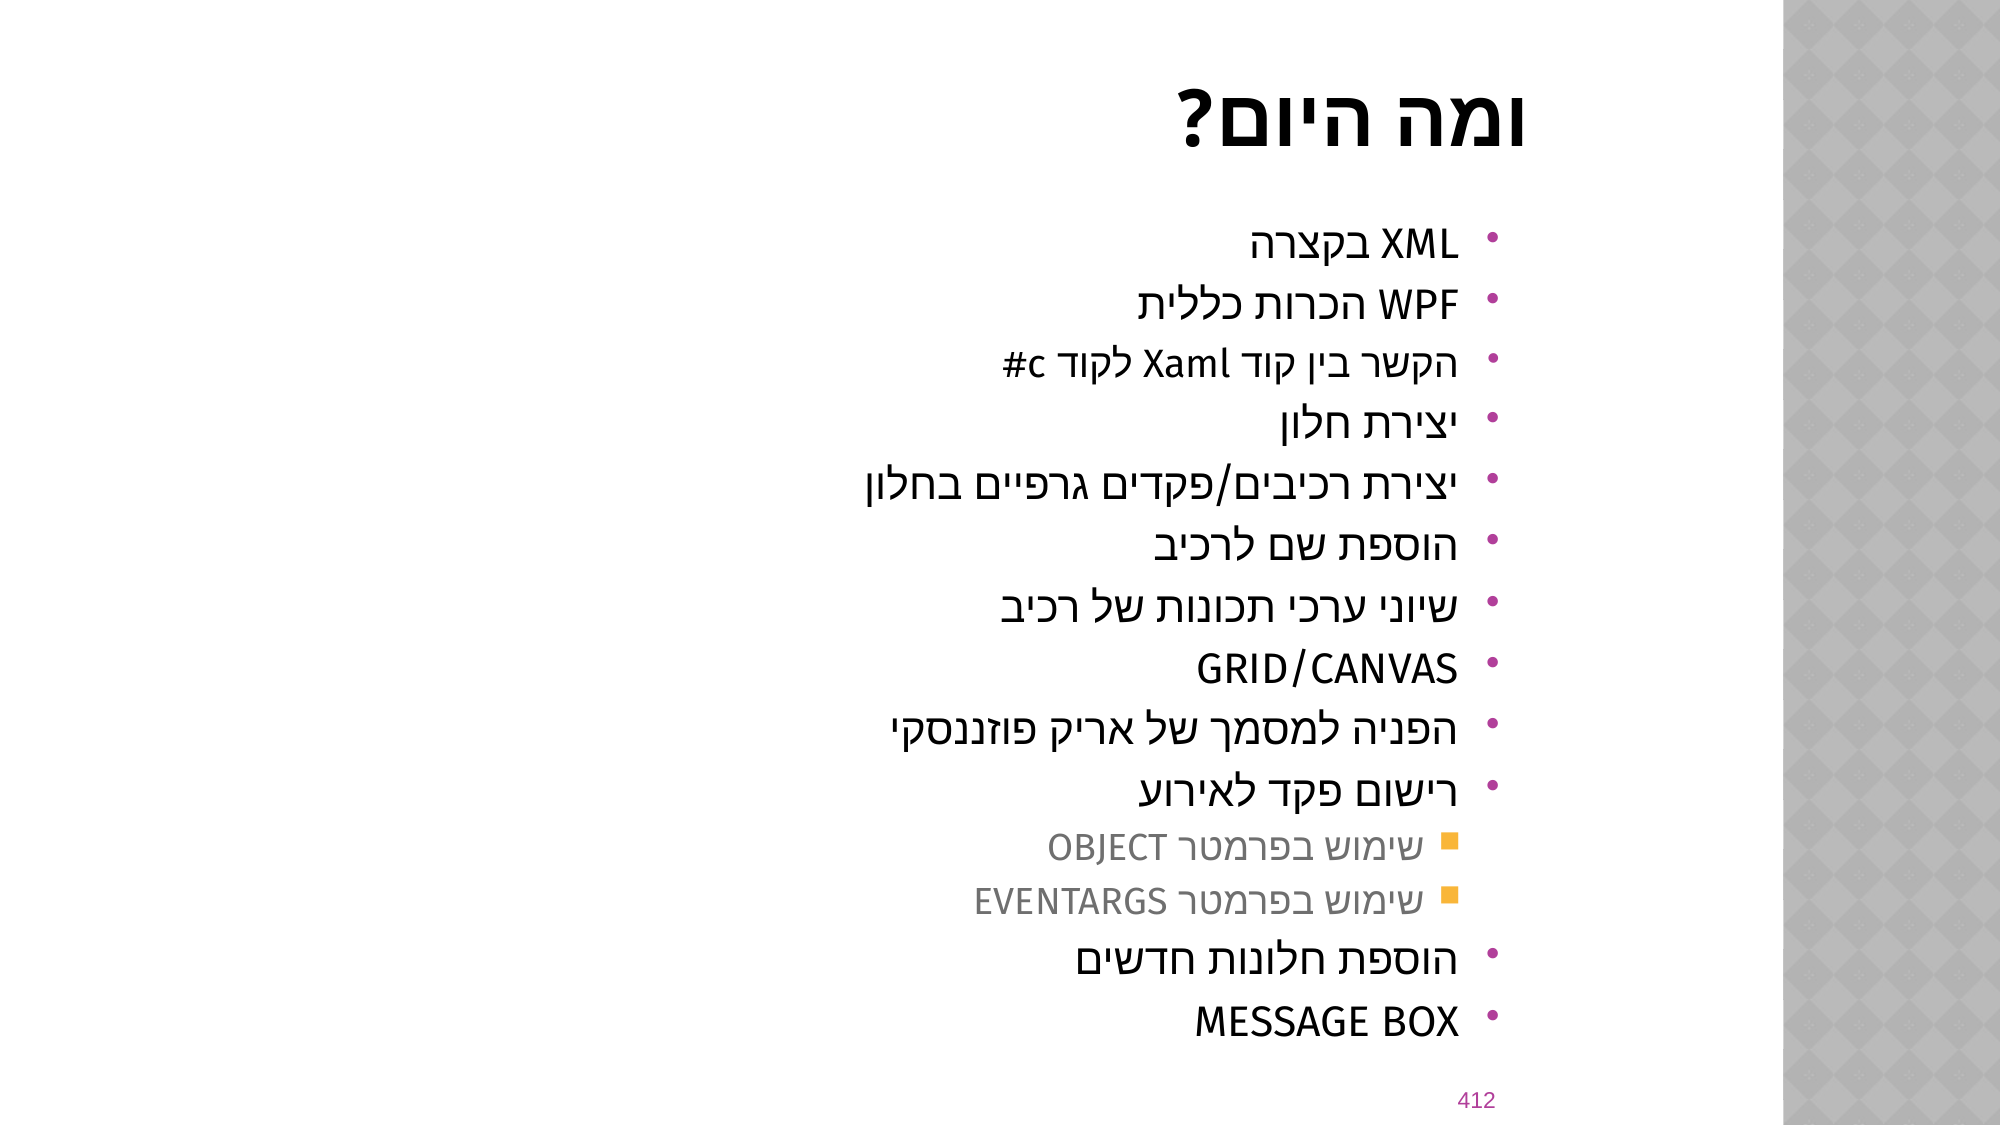

# ומה היום?
XML בקצרה
WPF הכרות כללית
הקשר בין קוד Xaml לקוד c#
יצירת חלון
יצירת רכיבים/פקדים גרפיים בחלון
הוספת שם לרכיב
שיוני ערכי תכונות של רכיב
GRID/CANVAS
הפניה למסמך של אריק פוזננסקי
רישום פקד לאירוע
שימוש בפרמטר OBJECT
שימוש בפרמטר EVENTARGS
הוספת חלונות חדשים
MESSAGE BOX

412